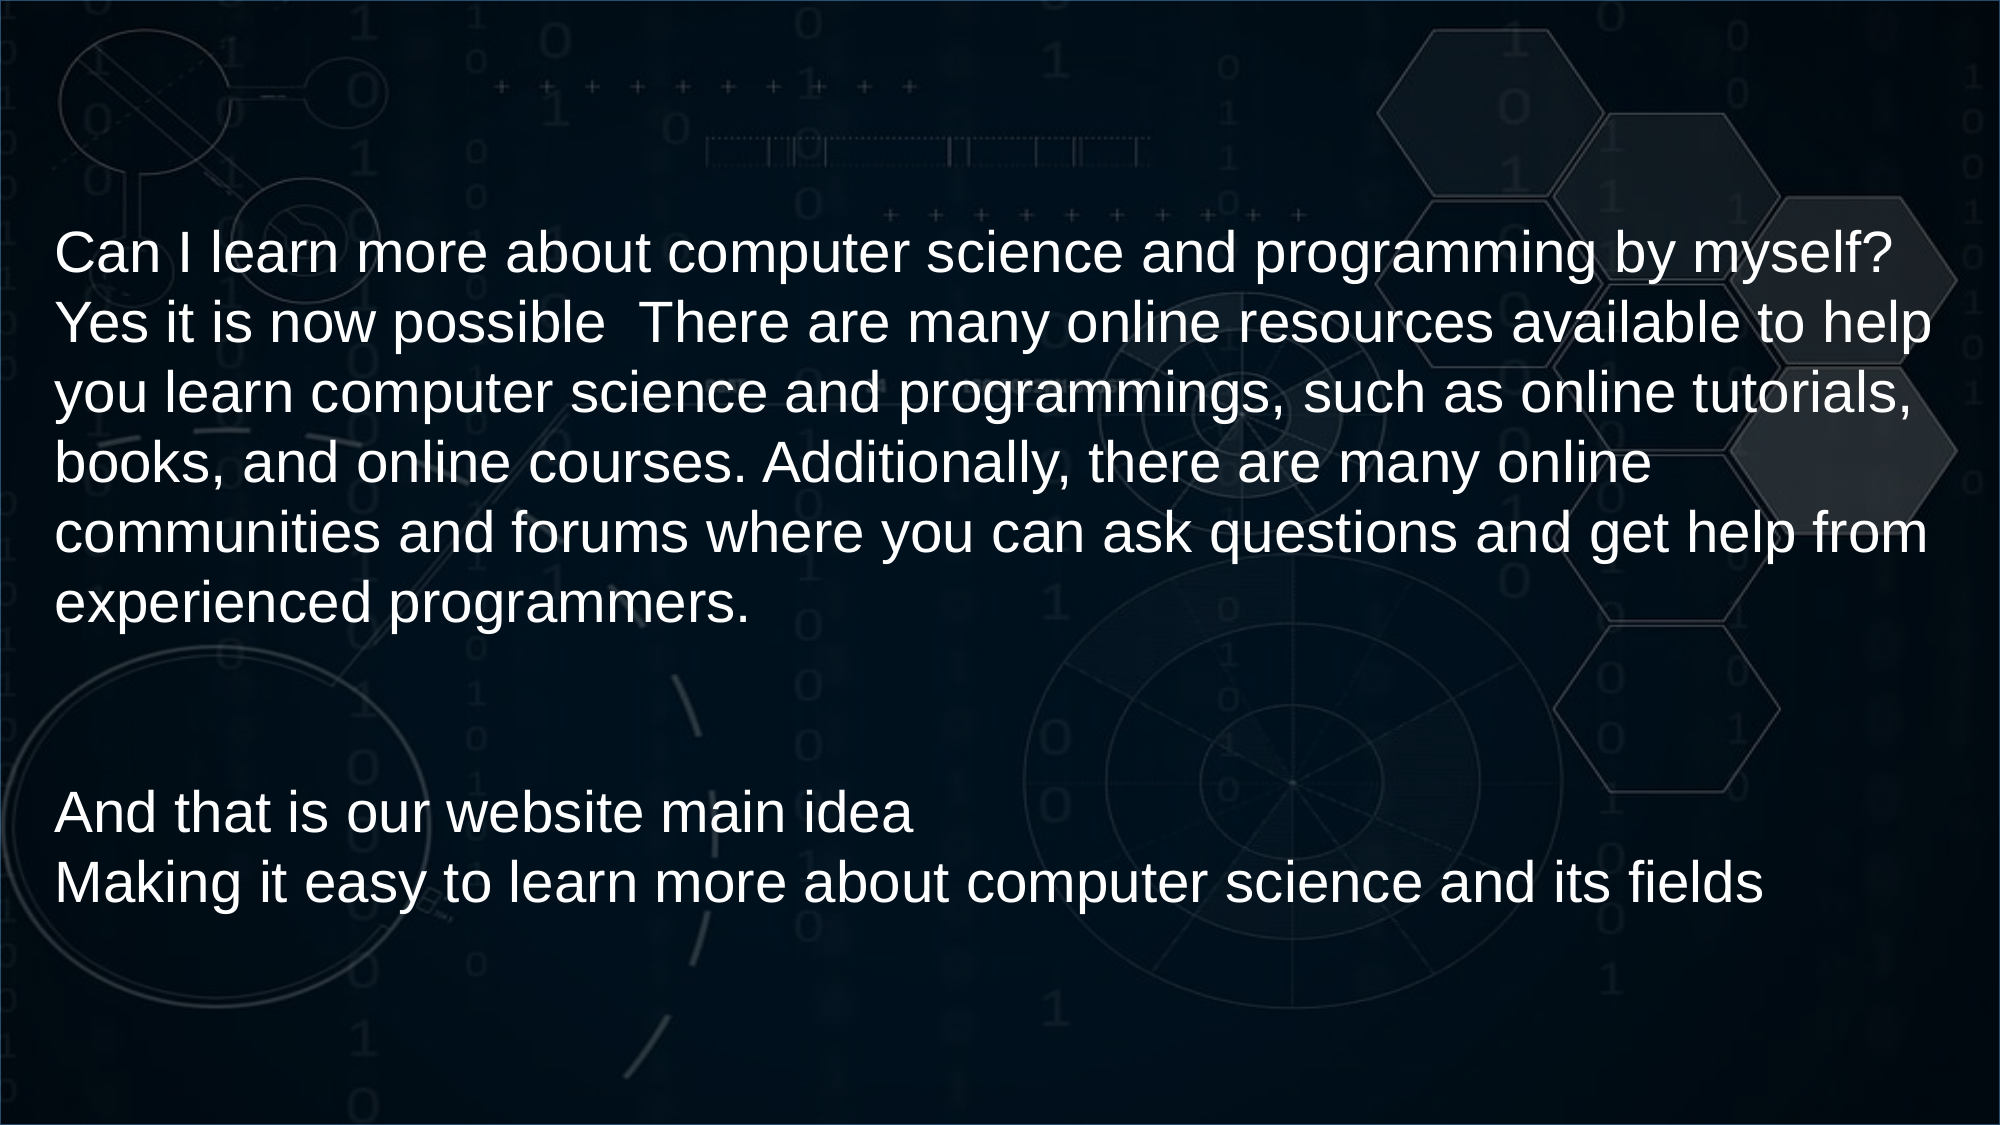

Can I learn more about computer science and programming by myself?
Yes it is now possible  There are many online resources available to help you learn computer science and programmings, such as online tutorials, books, and online courses. Additionally, there are many online communities and forums where you can ask questions and get help from experienced programmers.

And that is our website main idea
Making it easy to learn more about computer science and its fields